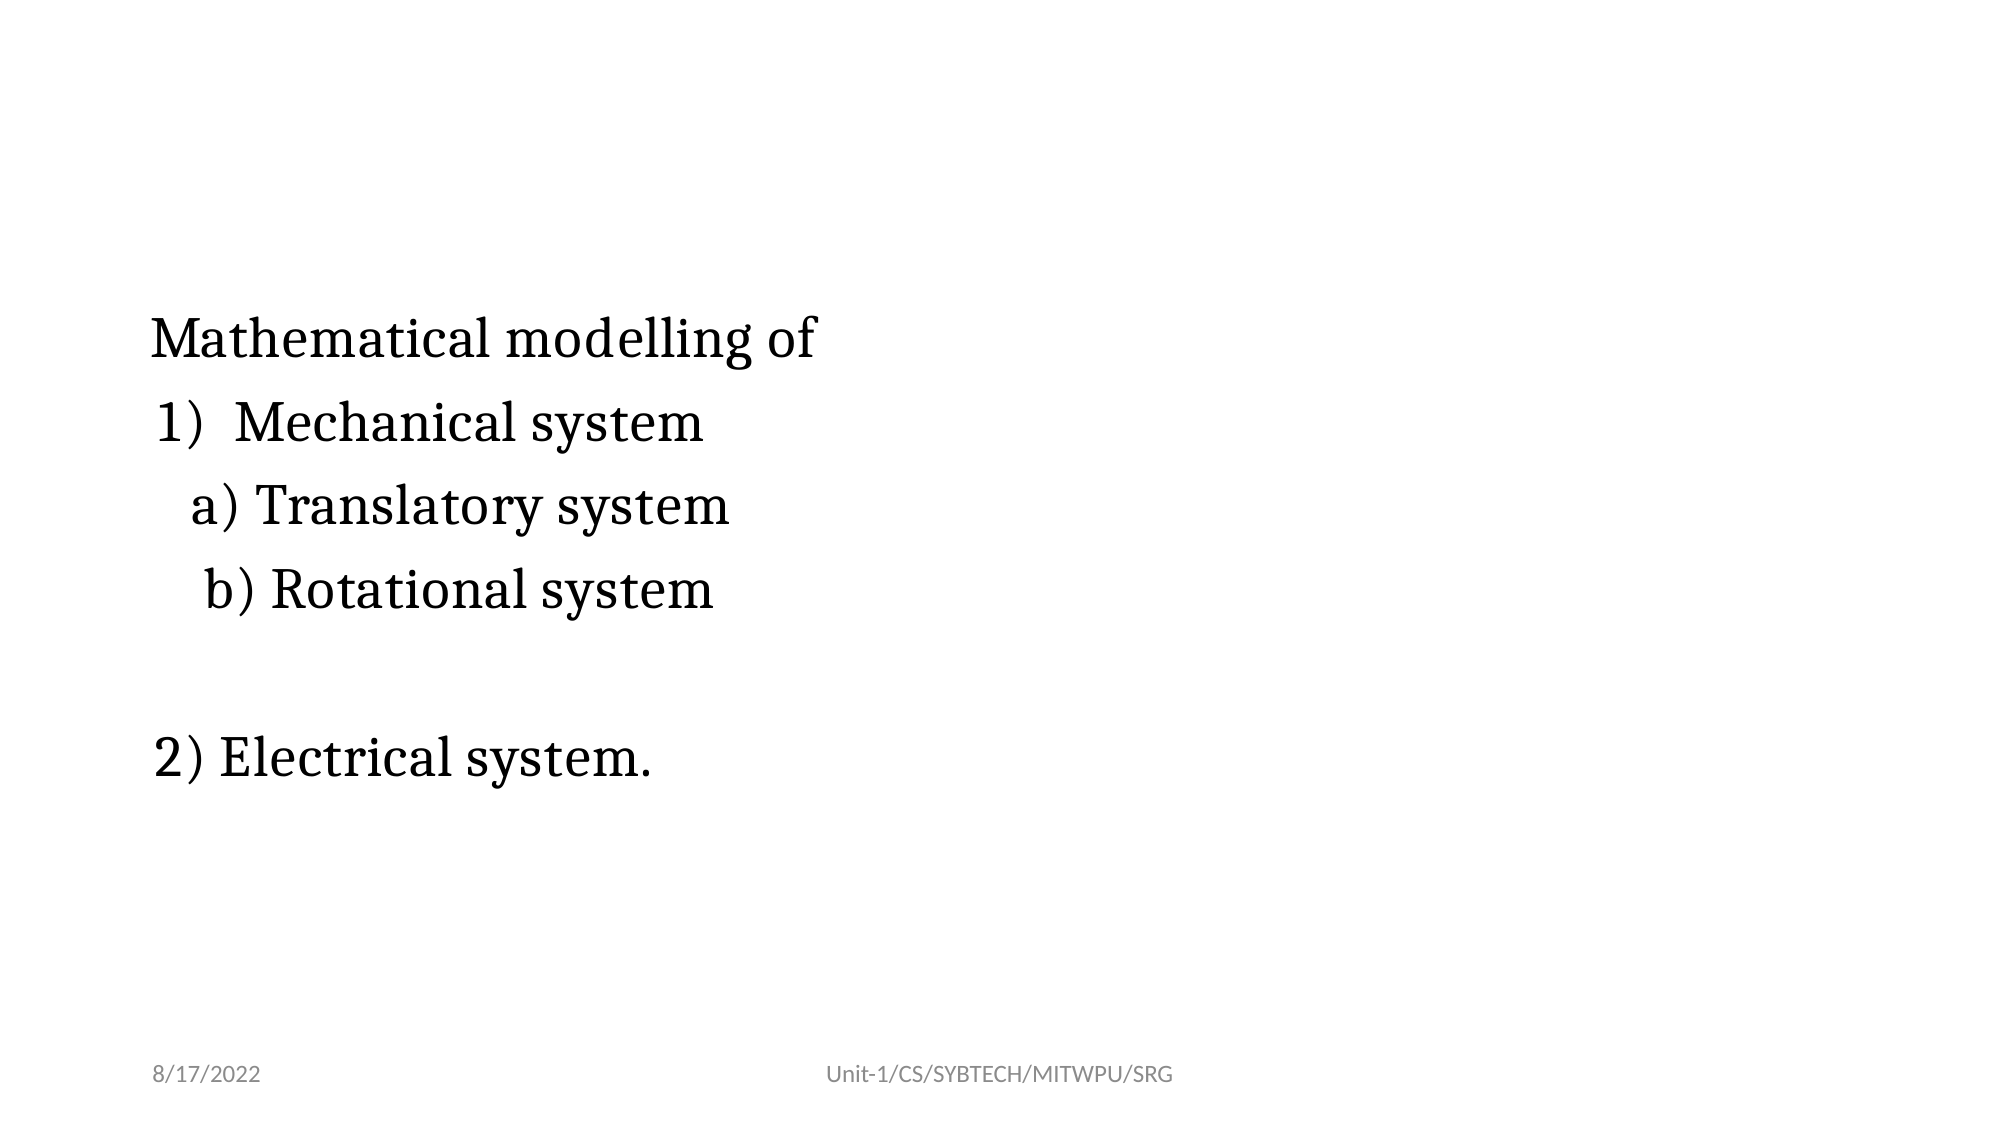

#
Mathematical modelling of
Mechanical system
   a) Translatory system
    b) Rotational system

2) Electrical system.
8/17/2022
Unit-1/CS/SYBTECH/MITWPU/SRG